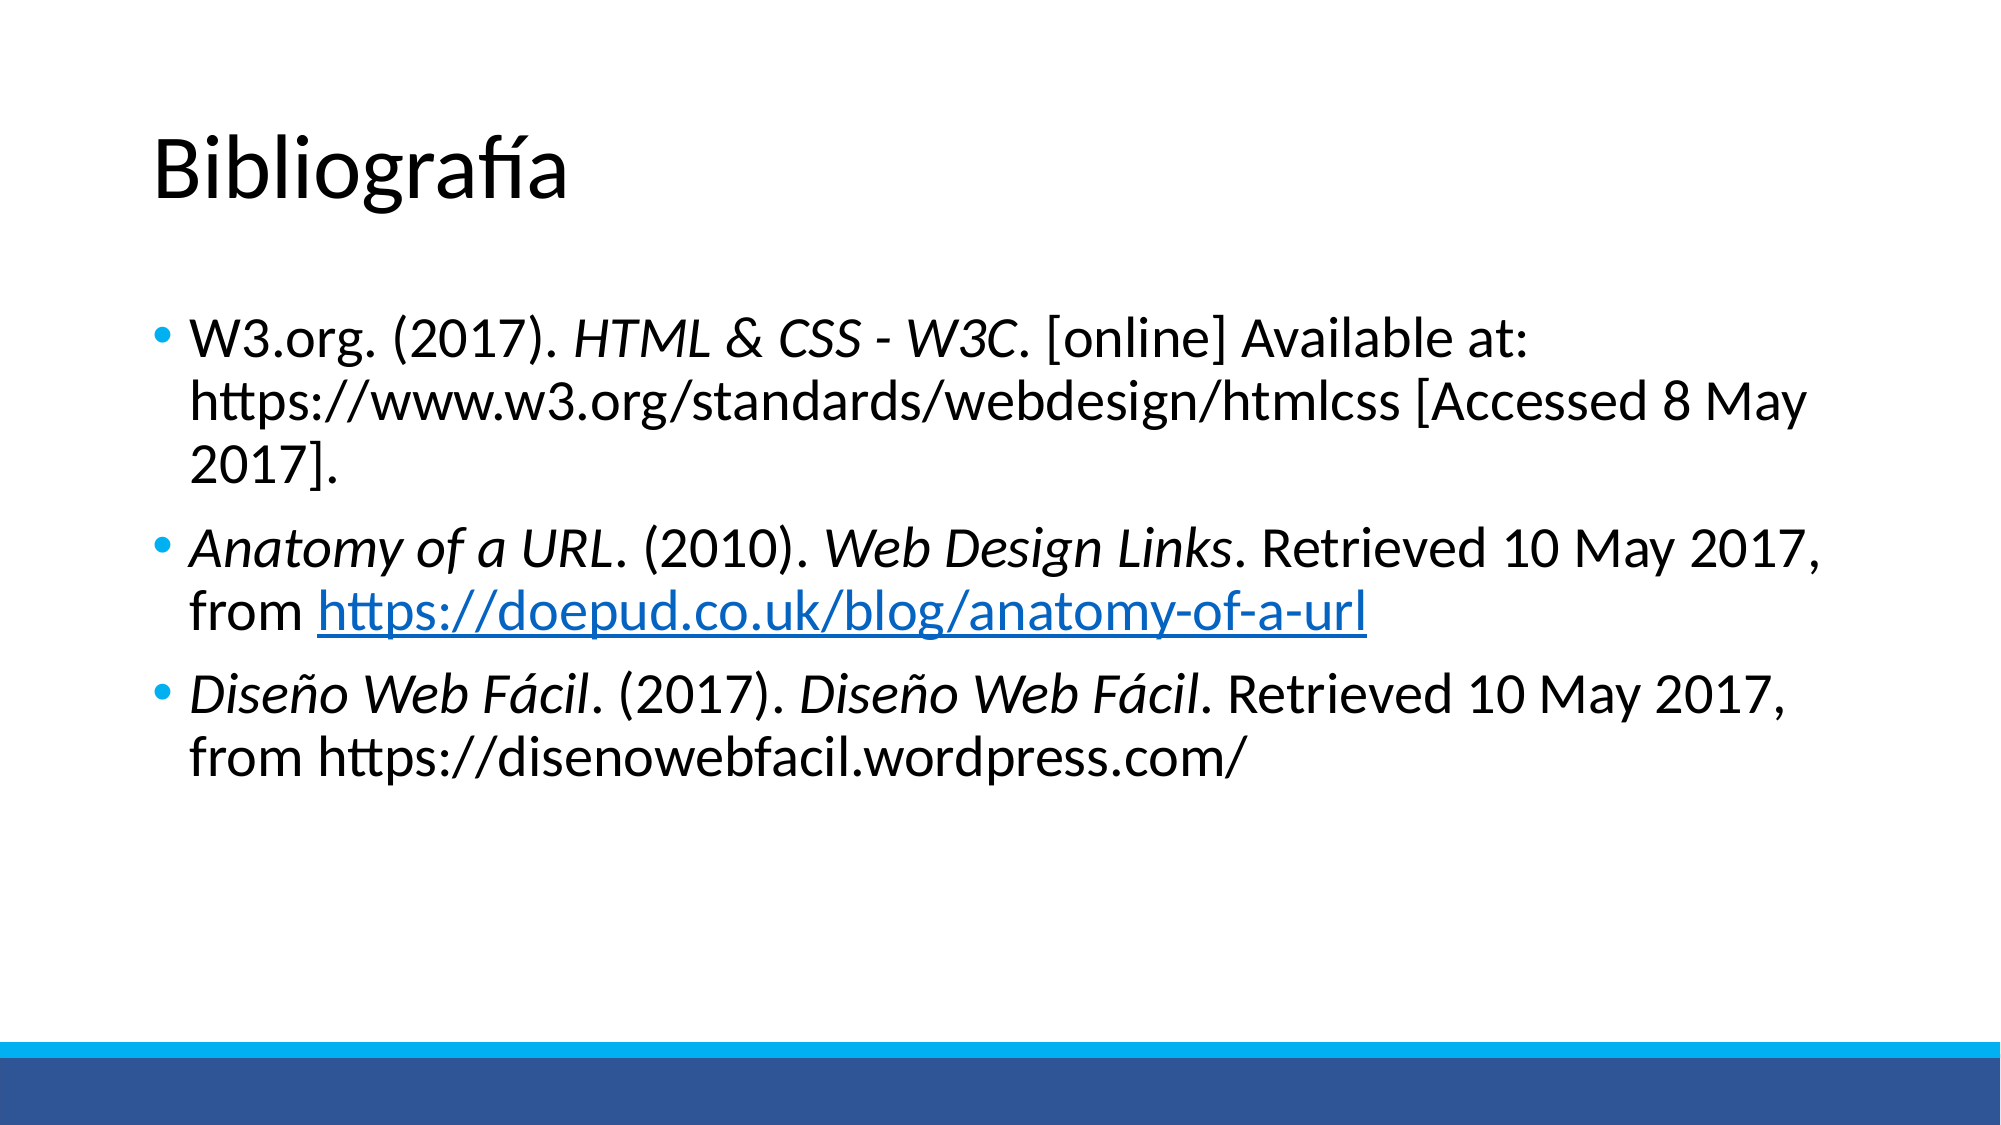

# Bibliografía
W3.org. (2017). HTML & CSS - W3C. [online] Available at: https://www.w3.org/standards/webdesign/htmlcss [Accessed 8 May 2017].
Anatomy of a URL. (2010). Web Design Links. Retrieved 10 May 2017, from https://doepud.co.uk/blog/anatomy-of-a-url
Diseño Web Fácil. (2017). Diseño Web Fácil. Retrieved 10 May 2017, from https://disenowebfacil.wordpress.com/